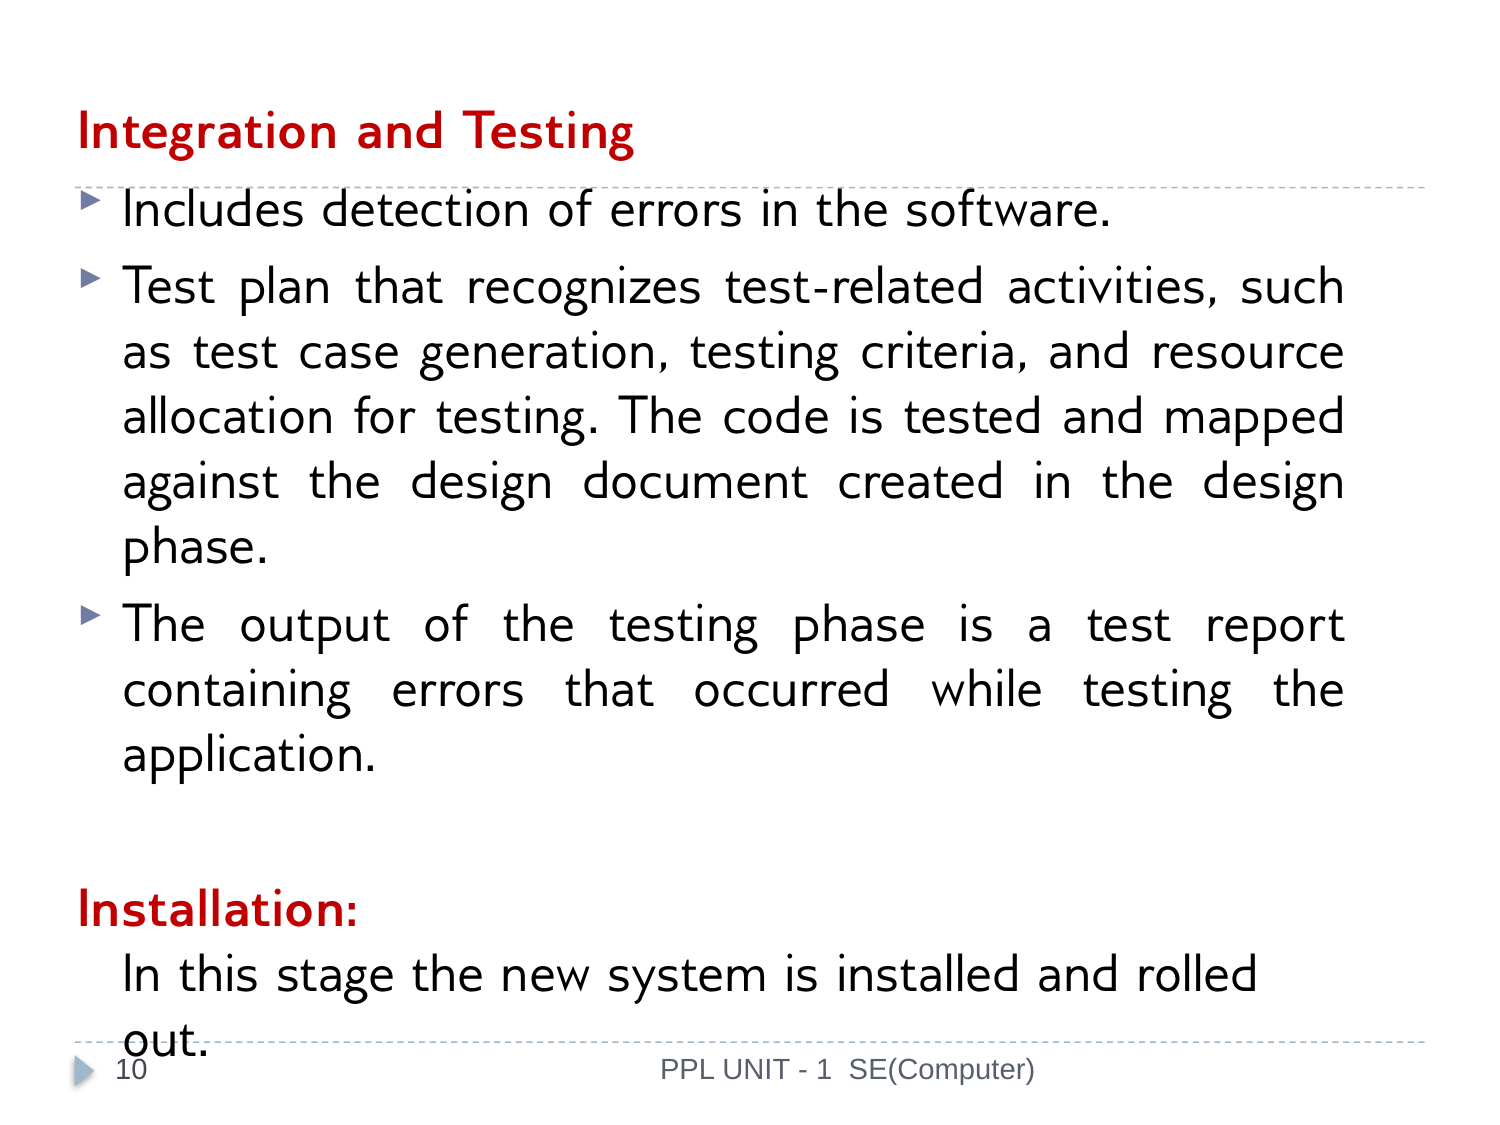

Integration and Testing
Includes detection of errors in the software.
Test plan that recognizes test-related activities, such as test case generation, testing criteria, and resource allocation for testing. The code is tested and mapped against the design document created in the design phase.
The output of the testing phase is a test report containing errors that occurred while testing the application.

Installation:
In this stage the new system is installed and rolled out.

10
PPL UNIT - 1  SE(Computer)